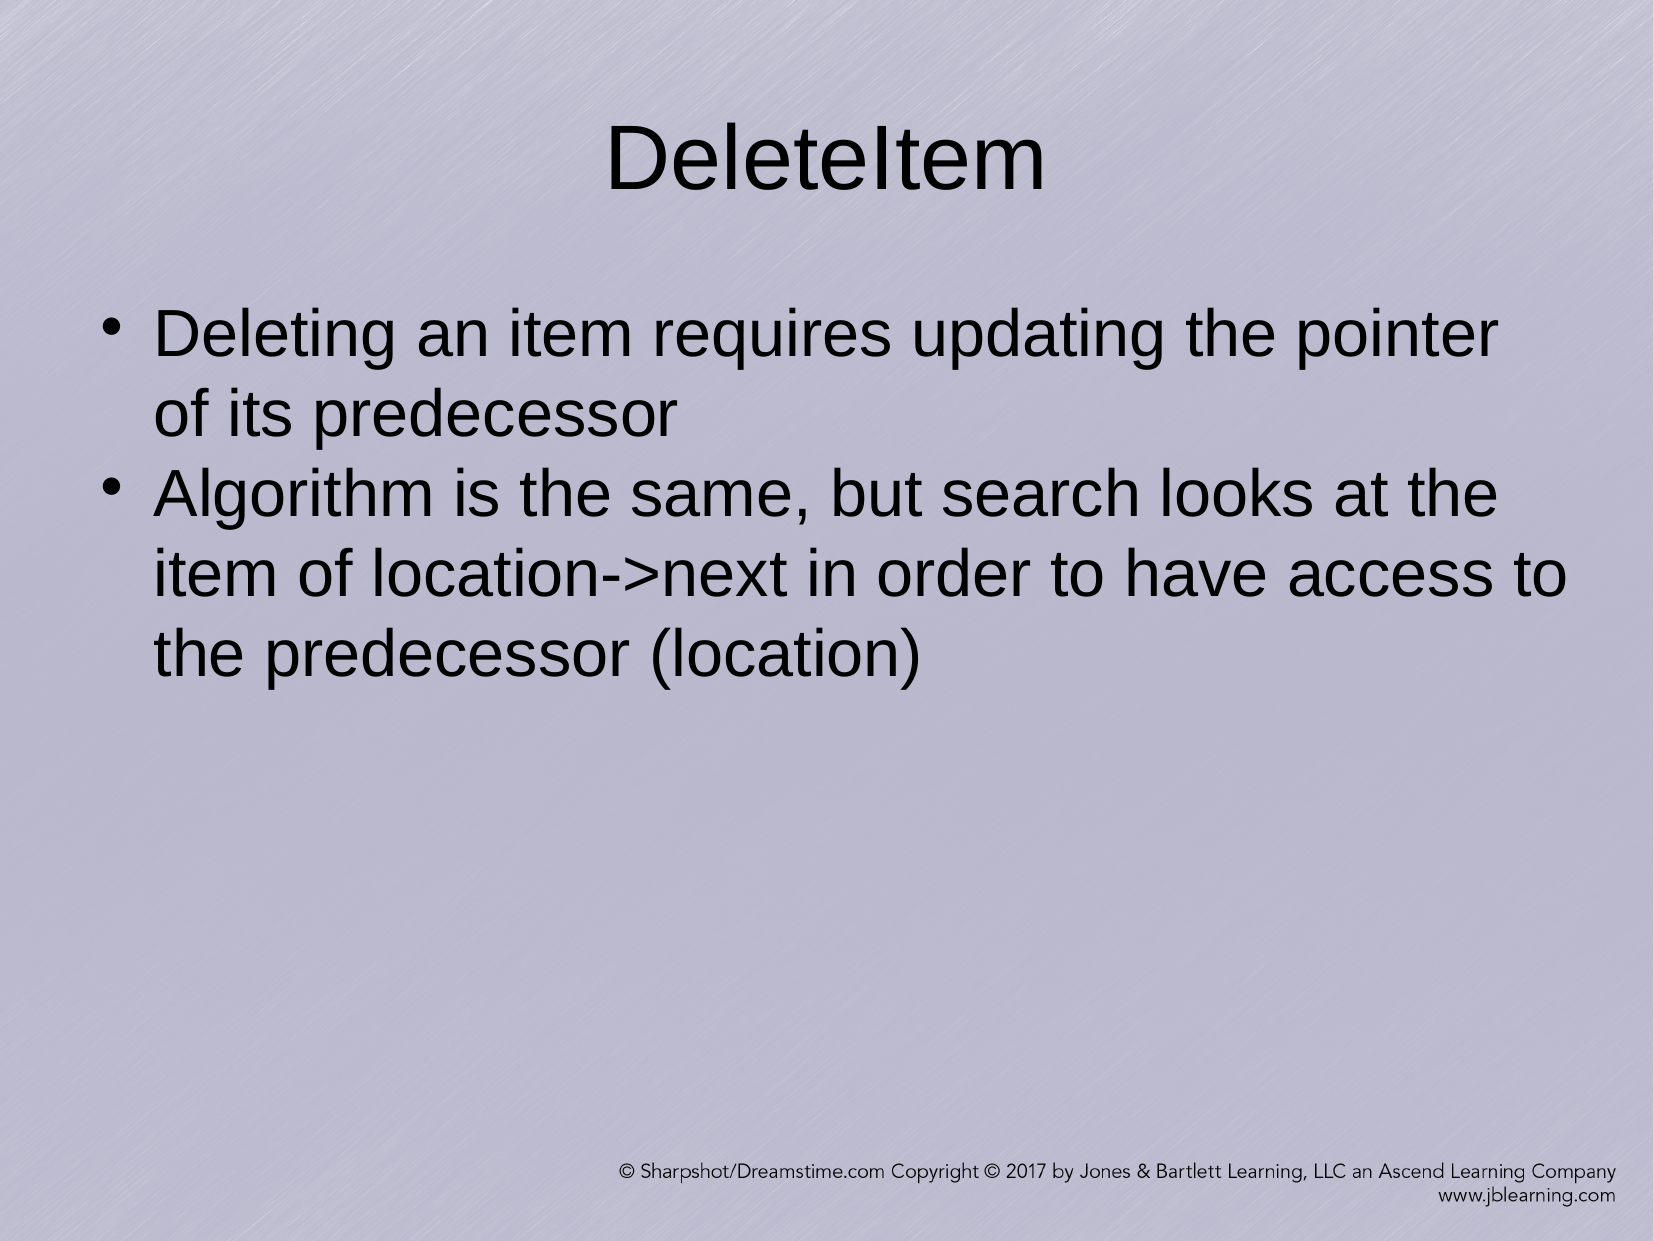

DeleteItem
Deleting an item requires updating the pointer of its predecessor
Algorithm is the same, but search looks at the item of location->next in order to have access to the predecessor (location)